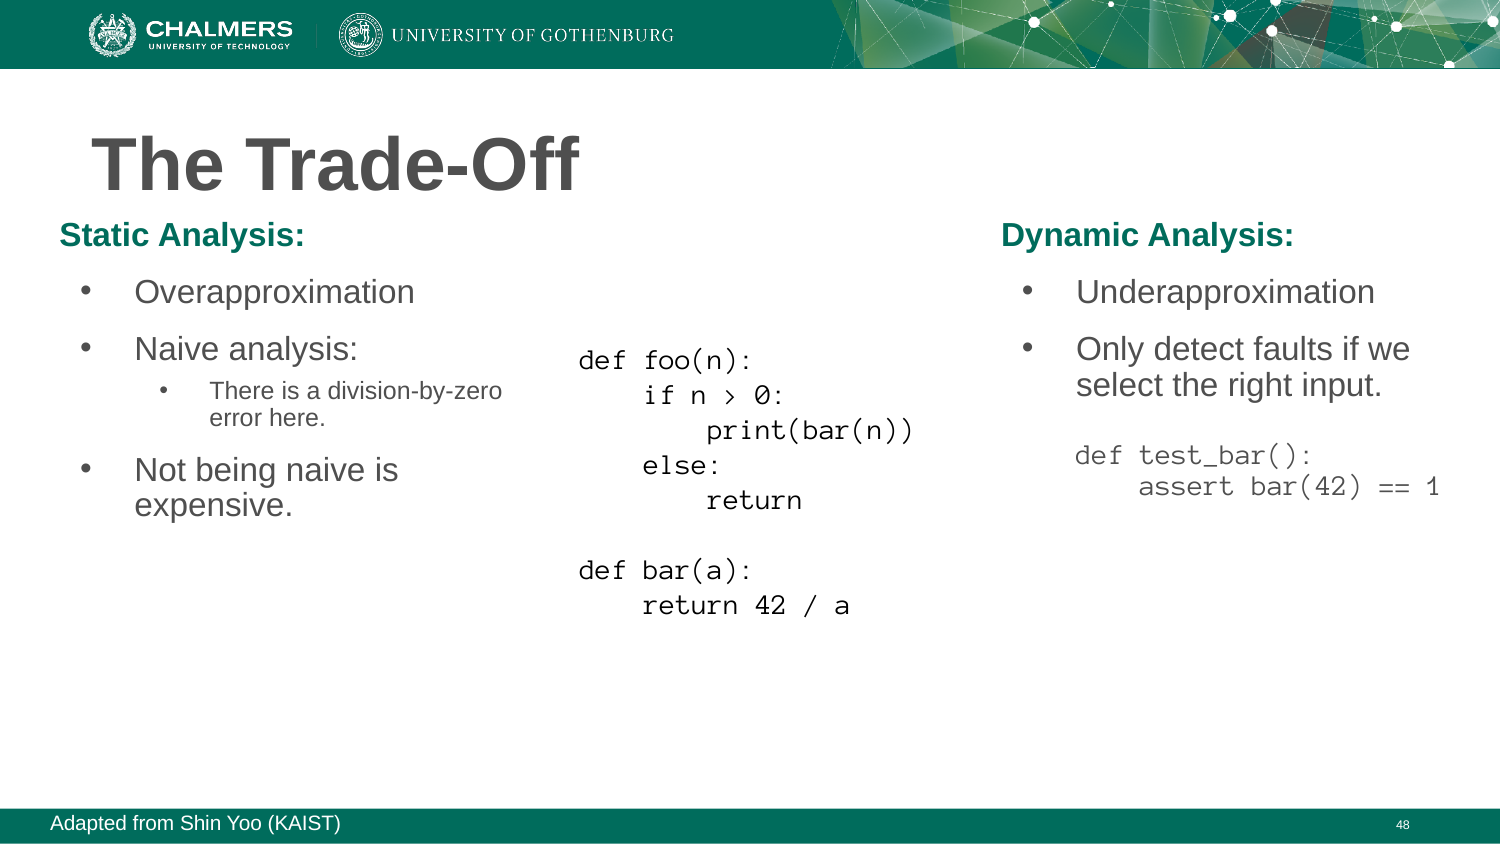

# The Trade-Off
Static Analysis:
Overapproximation
Naive analysis:
There is a division-by-zero error here.
Not being naive is expensive.
Dynamic Analysis:
Underapproximation
Only detect faults if we select the right input.
def test_bar():
    assert bar(42) == 1
def foo(n):
    if n > 0:
        print(bar(n))
    else:
        return

def bar(a):
    return 42 / a
Adapted from Shin Yoo (KAIST)
48